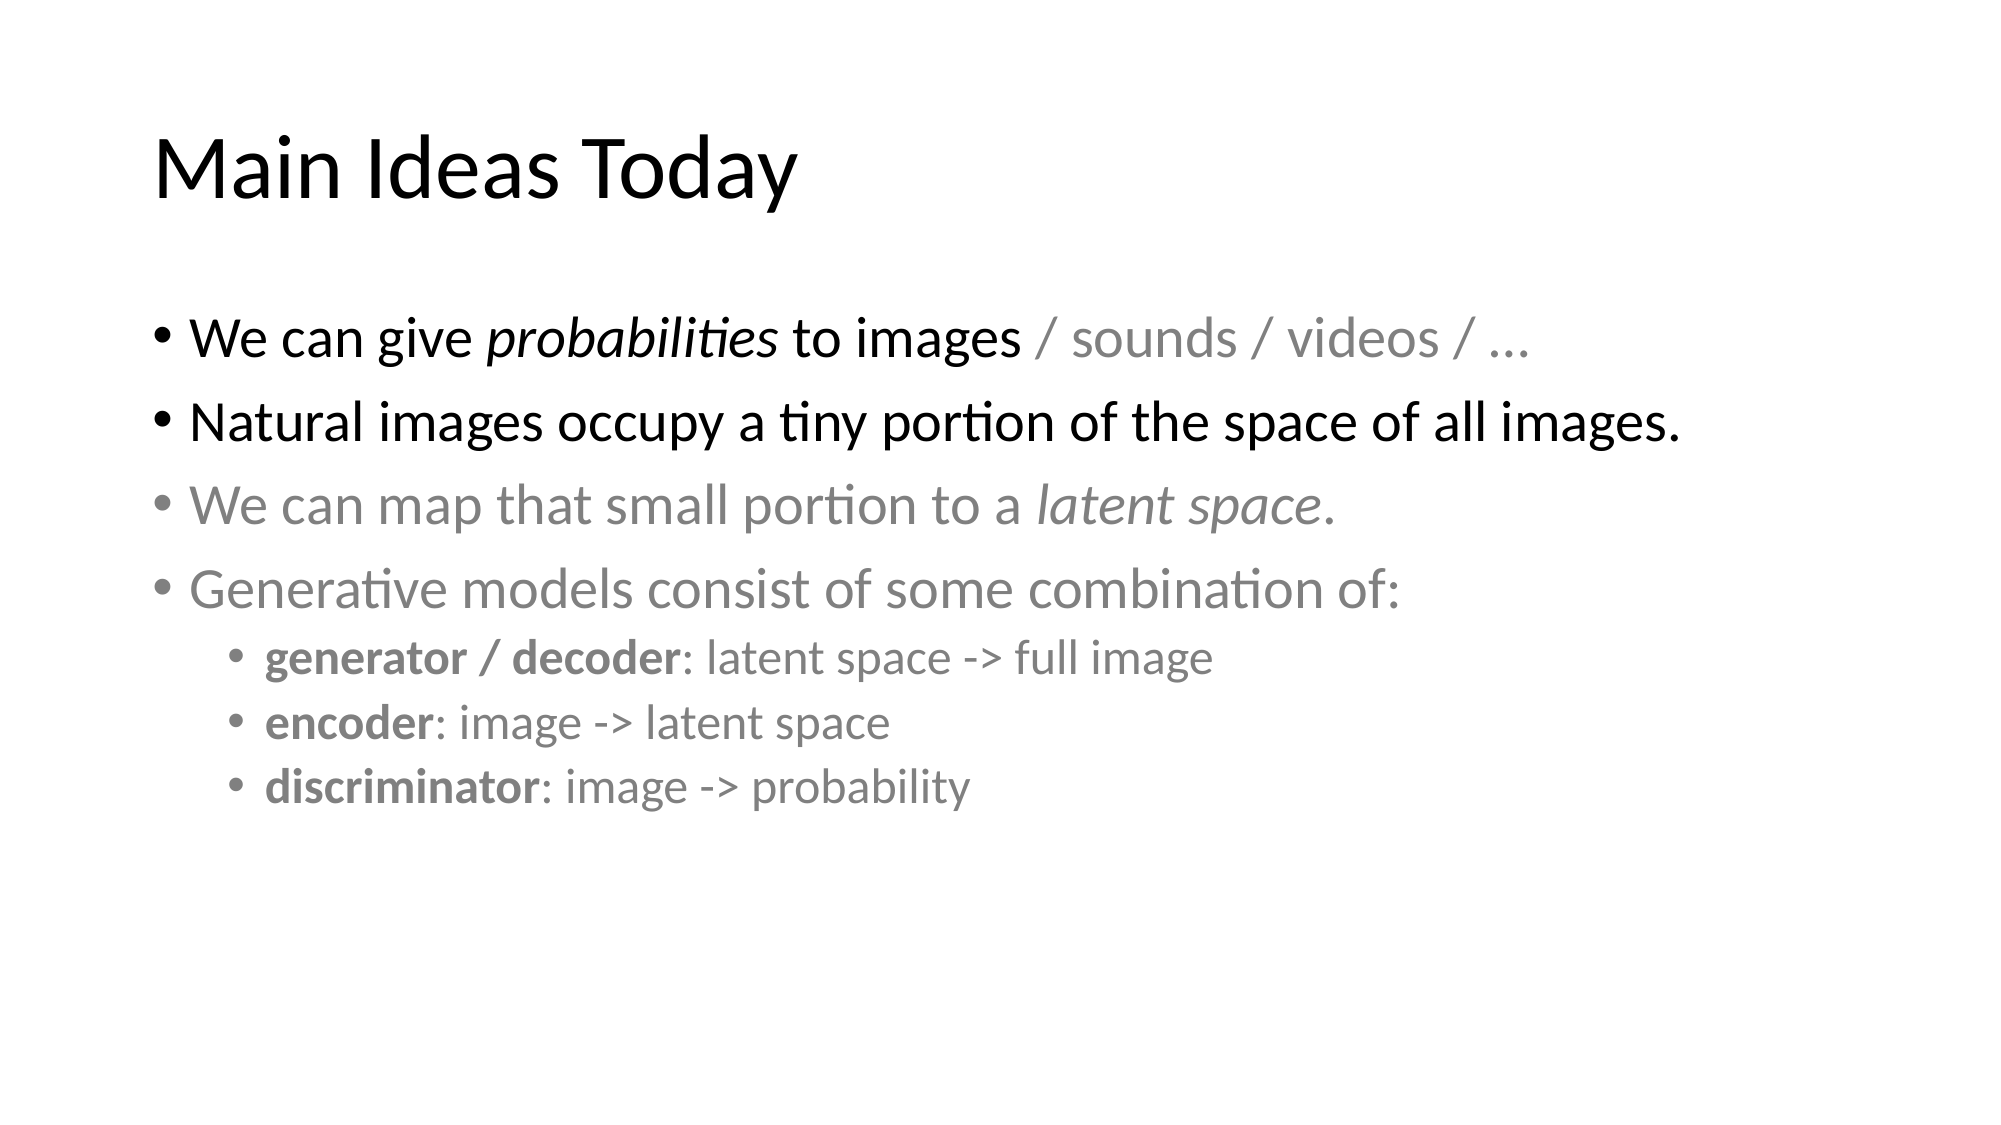

# Main Ideas Today
We can give probabilities to images / sounds / videos / …
Natural images occupy a tiny portion of the space of all images.
We can map that small portion to a latent space.
Generative models consist of some combination of:
generator / decoder: latent space -> full image
encoder: image -> latent space
discriminator: image -> probability